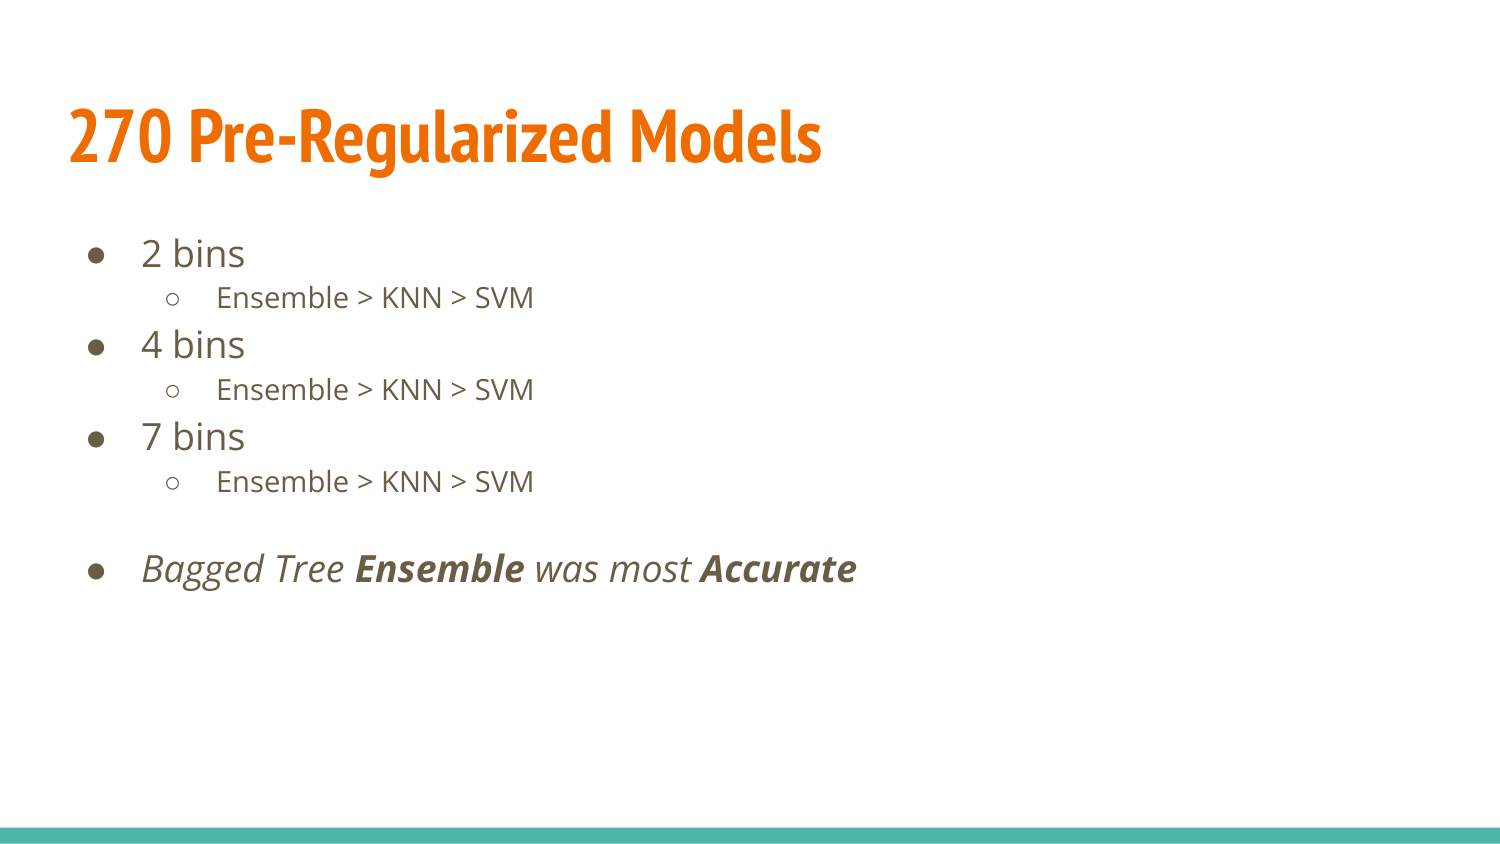

# 270 Pre-Regularized Models
2 bins
Ensemble > KNN > SVM
4 bins
Ensemble > KNN > SVM
7 bins
Ensemble > KNN > SVM
Bagged Tree Ensemble was most Accurate